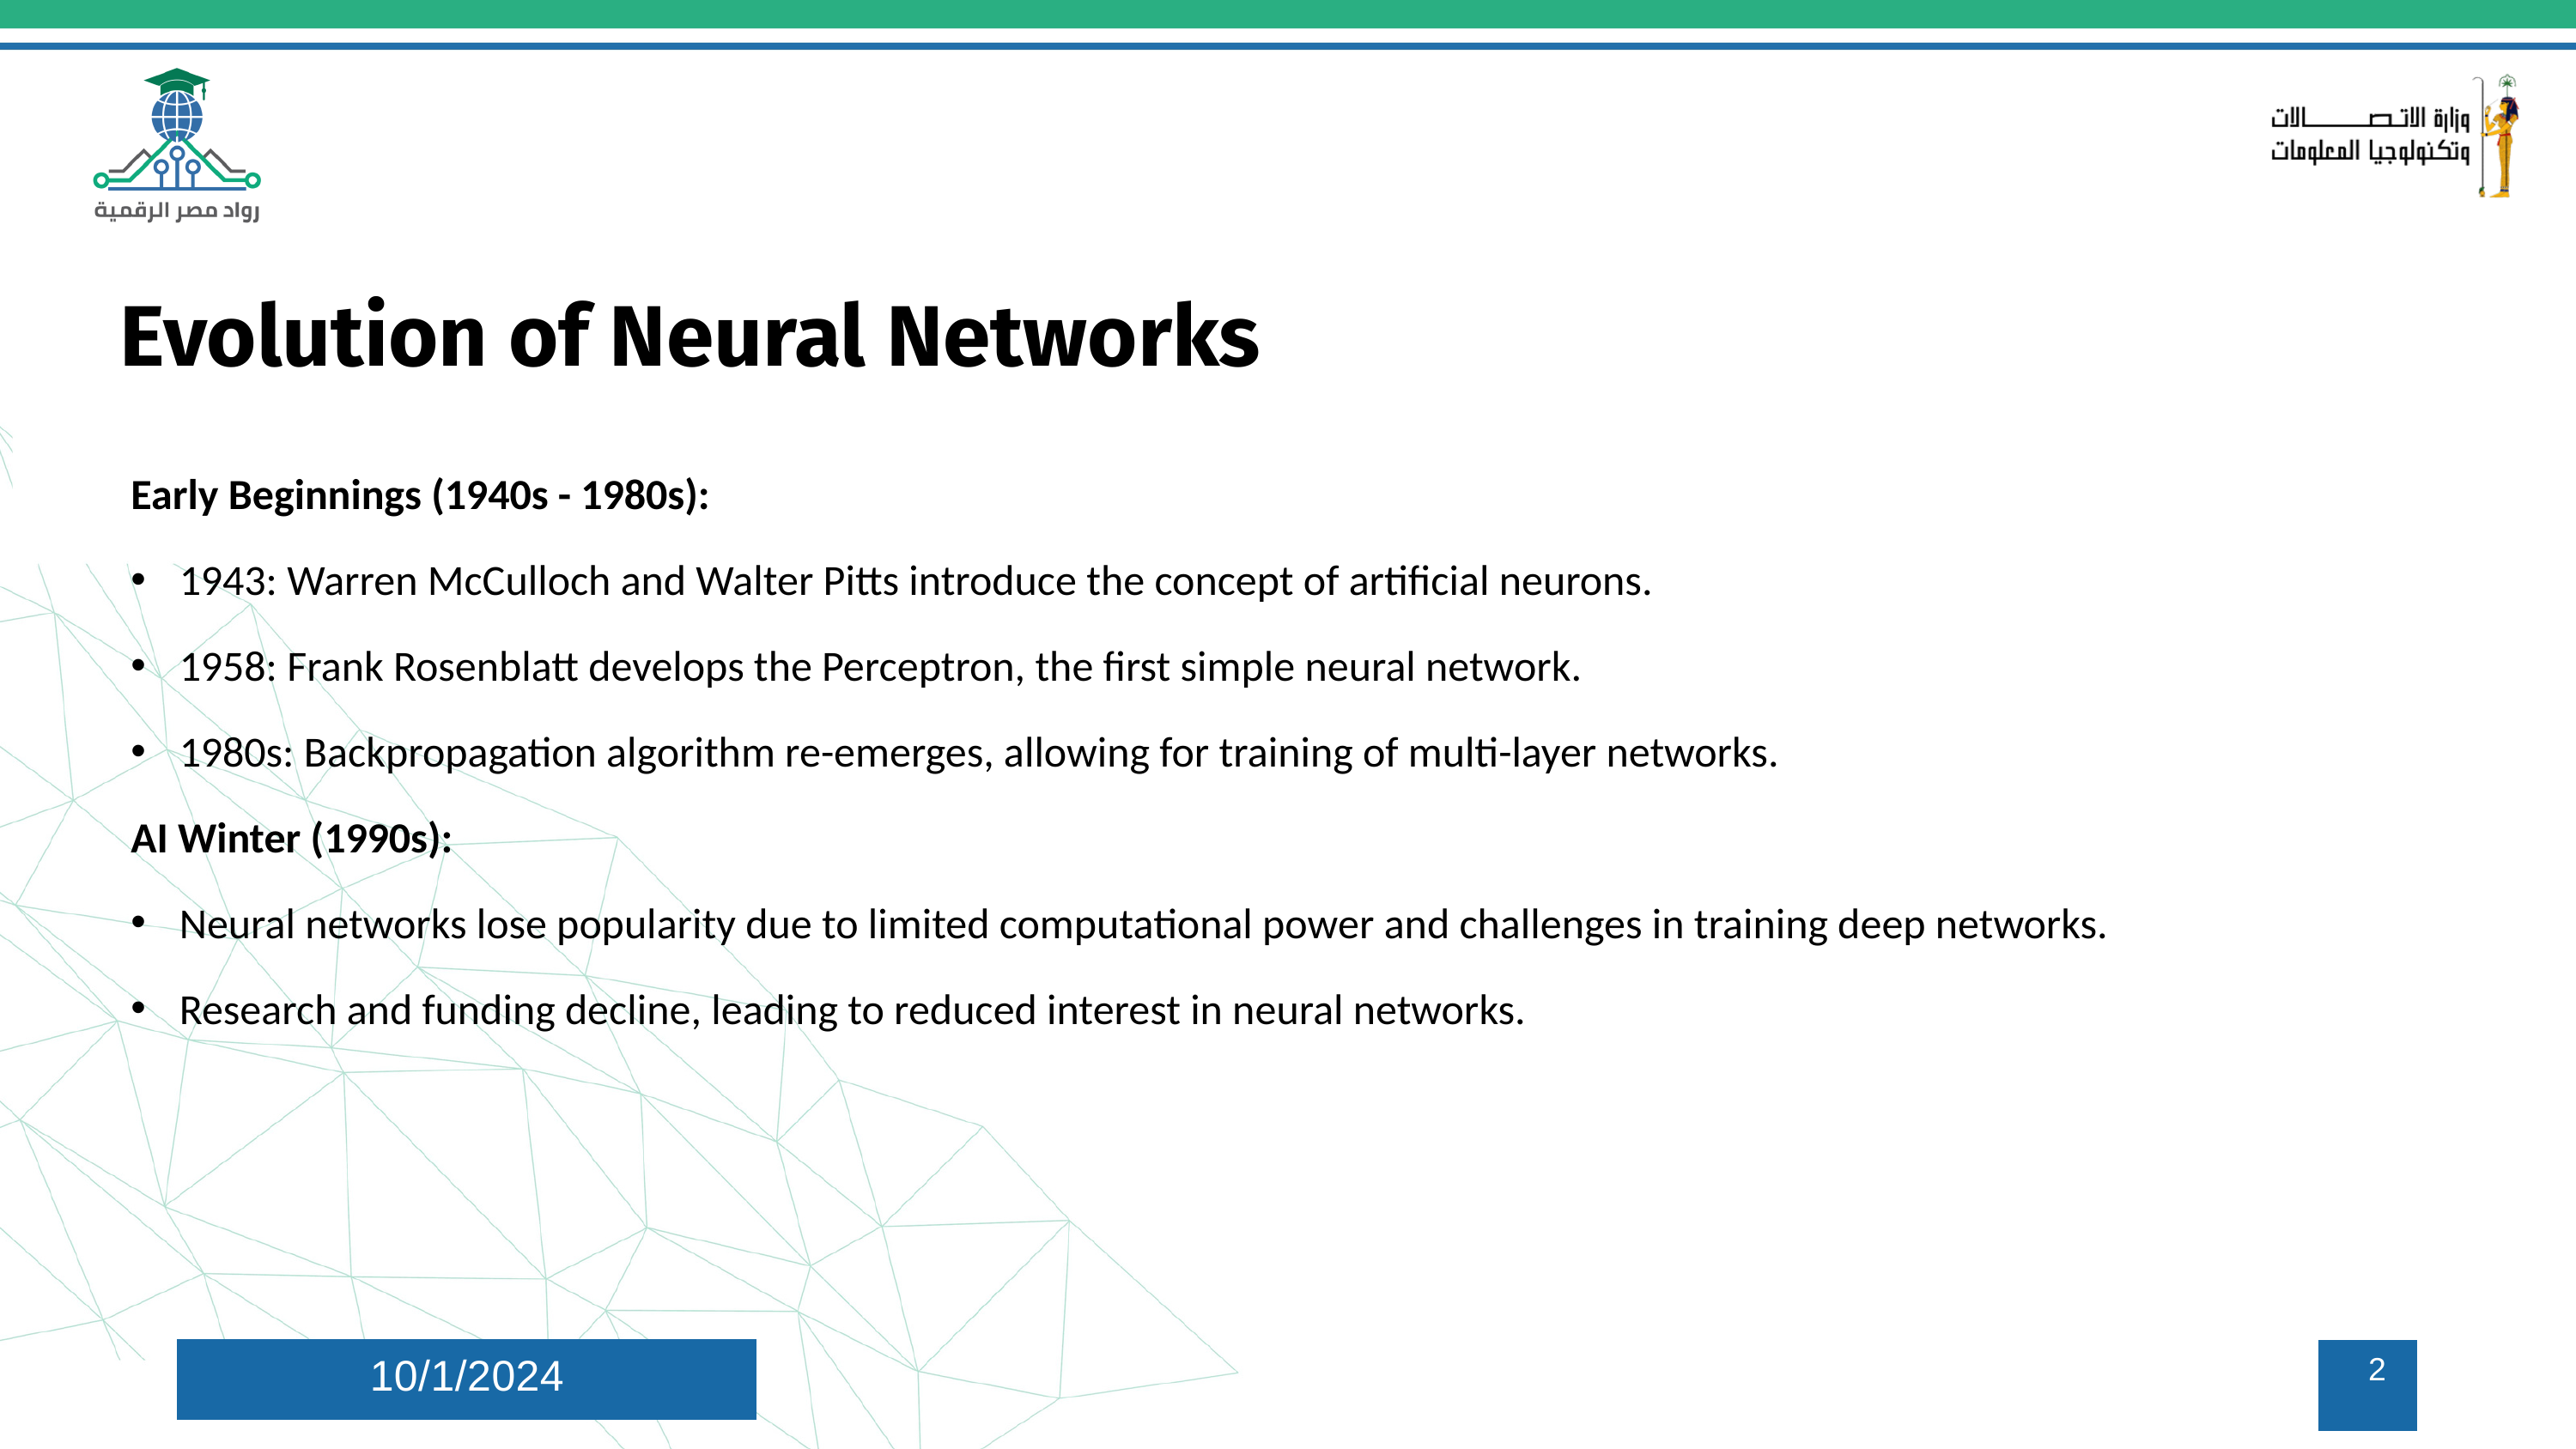

Evolution of Neural Networks
Early Beginnings (1940s - 1980s):
1943: Warren McCulloch and Walter Pitts introduce the concept of artificial neurons.
1958: Frank Rosenblatt develops the Perceptron, the first simple neural network.
1980s: Backpropagation algorithm re-emerges, allowing for training of multi-layer networks.
AI Winter (1990s):
Neural networks lose popularity due to limited computational power and challenges in training deep networks.
Research and funding decline, leading to reduced interest in neural networks.